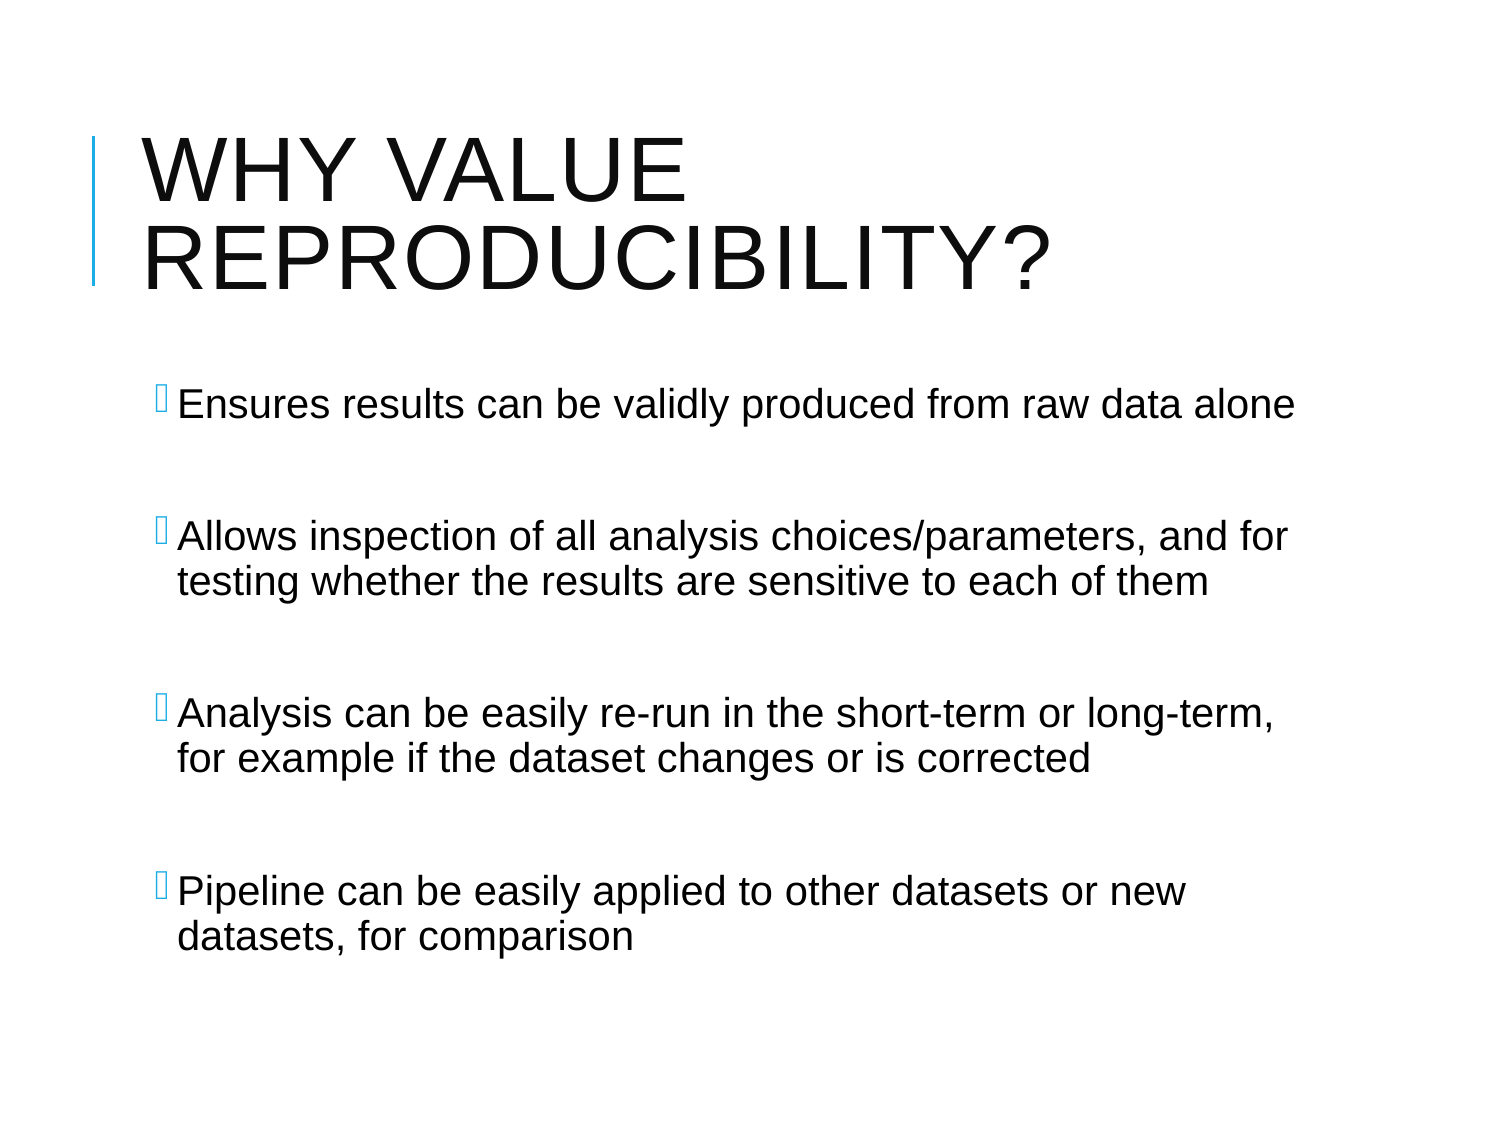

# Why value reproducibility?
Ensures results can be validly produced from raw data alone

Allows inspection of all analysis choices/parameters, and for testing whether the results are sensitive to each of them

Analysis can be easily re-run in the short-term or long-term, for example if the dataset changes or is corrected

Pipeline can be easily applied to other datasets or new datasets, for comparison